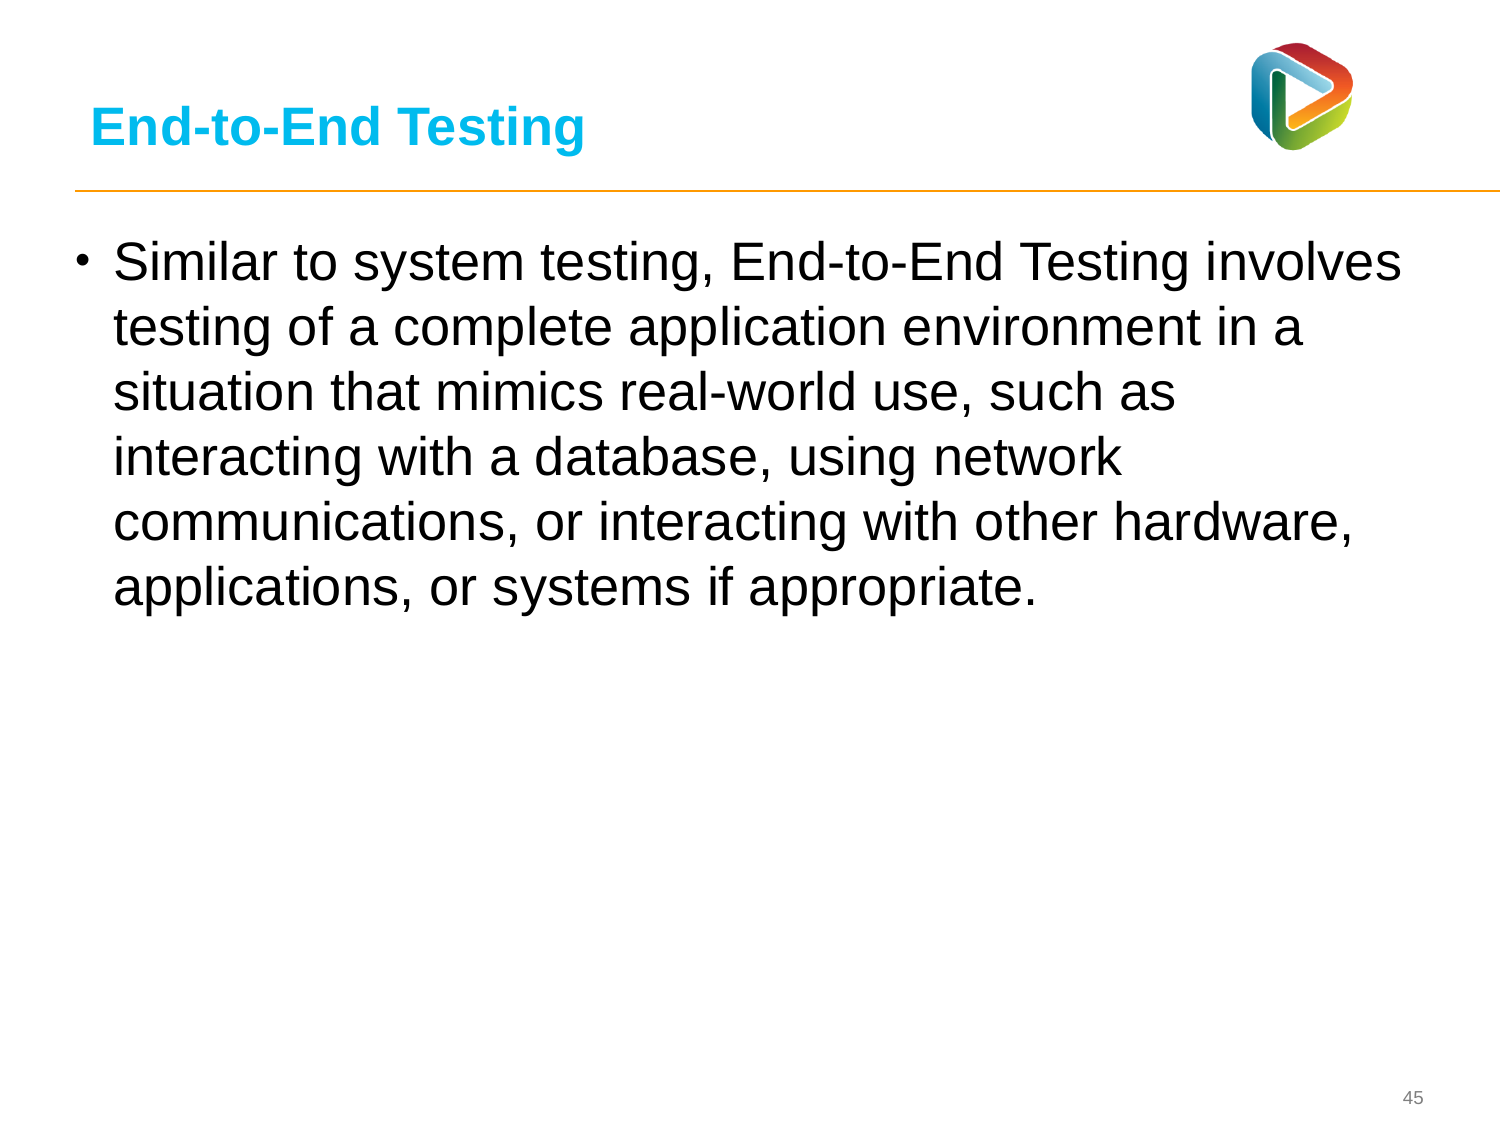

# End-to-End Testing
Similar to system testing, End-to-End Testing involves testing of a complete application environment in a situation that mimics real-world use, such as interacting with a database, using network communications, or interacting with other hardware, applications, or systems if appropriate.